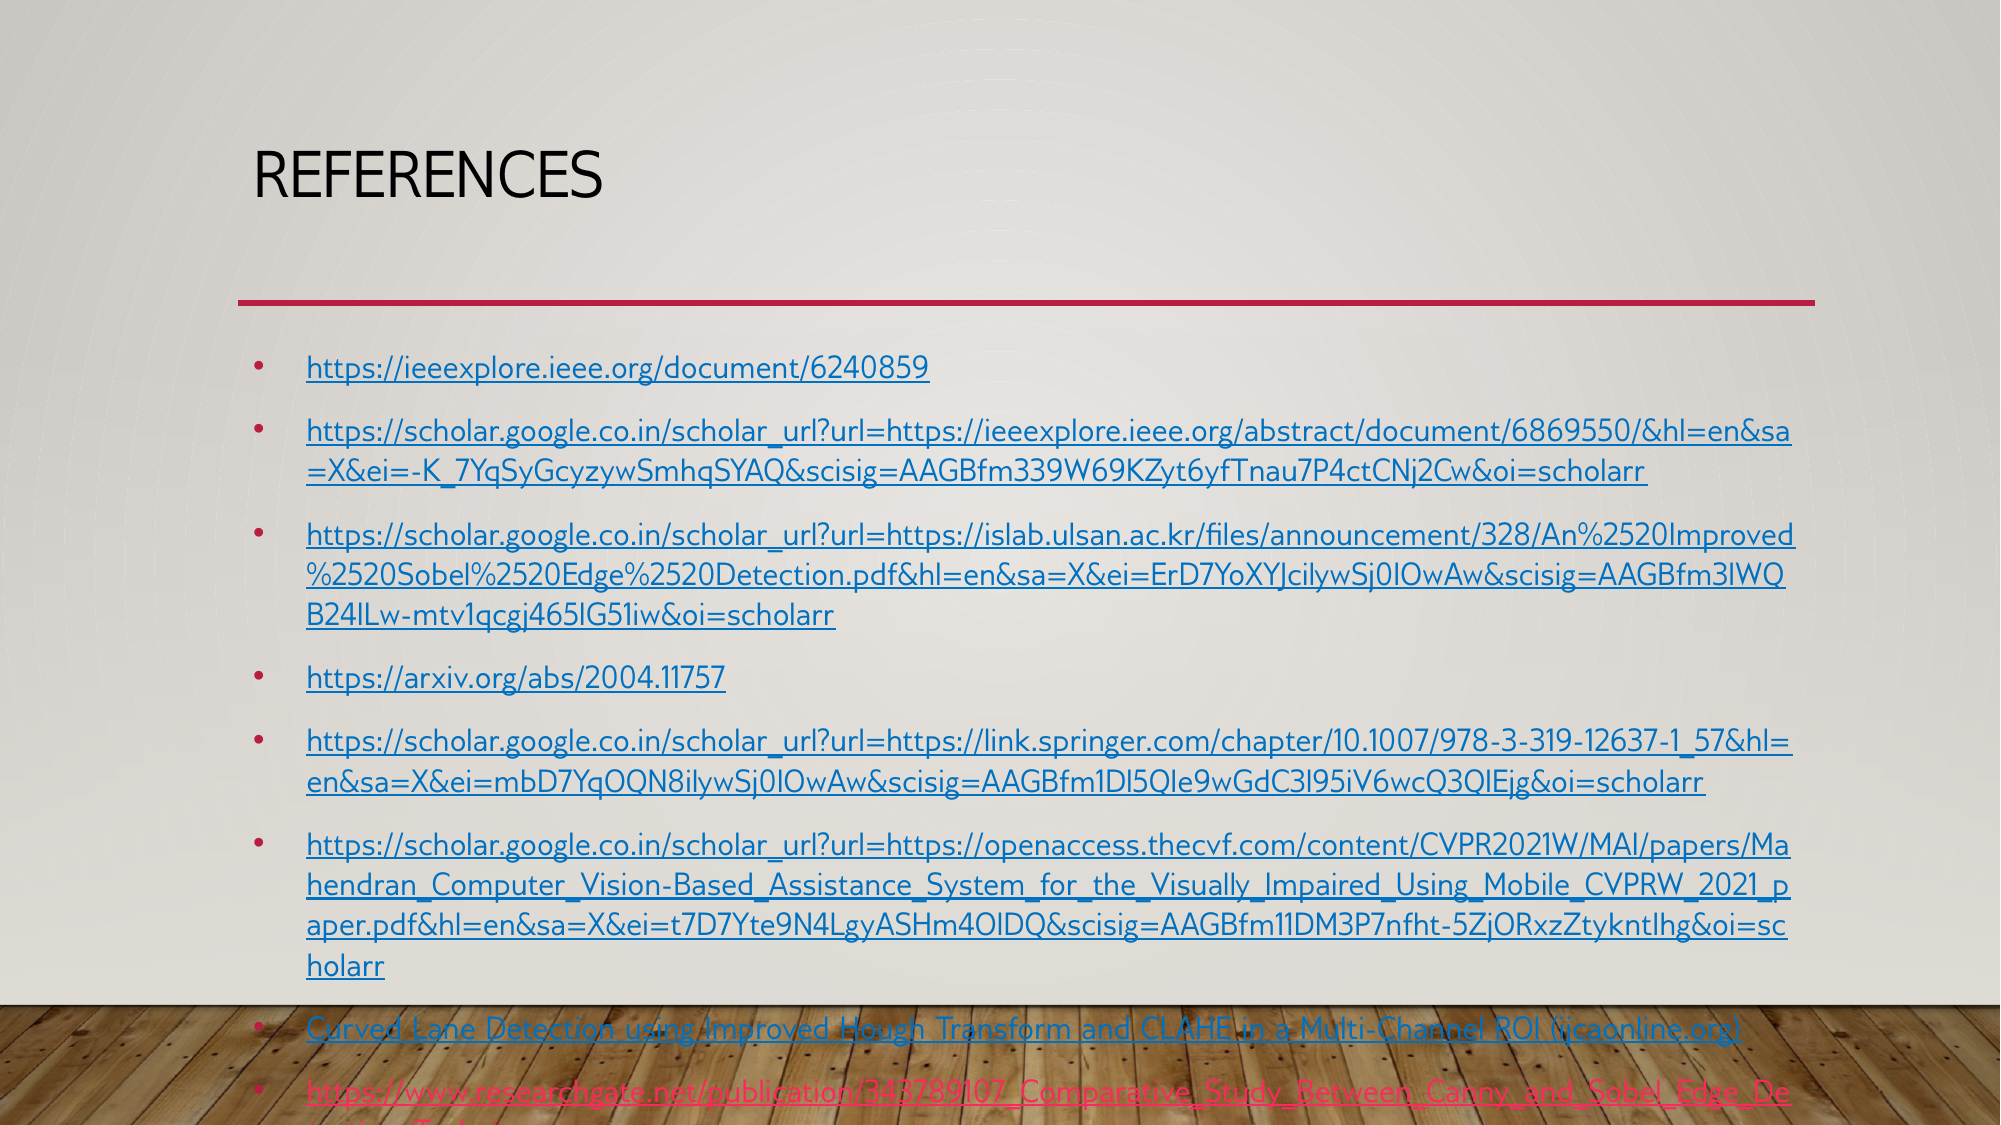

# references
https://ieeexplore.ieee.org/document/6240859
https://scholar.google.co.in/scholar_url?url=https://ieeexplore.ieee.org/abstract/document/6869550/&hl=en&sa=X&ei=-K_7YqSyGcyzywSmhqSYAQ&scisig=AAGBfm339W69KZyt6yfTnau7P4ctCNj2Cw&oi=scholarr
https://scholar.google.co.in/scholar_url?url=https://islab.ulsan.ac.kr/files/announcement/328/An%2520Improved%2520Sobel%2520Edge%2520Detection.pdf&hl=en&sa=X&ei=ErD7YoXYJcilywSj0IOwAw&scisig=AAGBfm3lWQB24ILw-mtv1qcgj465IG51iw&oi=scholarr
https://arxiv.org/abs/2004.11757
https://scholar.google.co.in/scholar_url?url=https://link.springer.com/chapter/10.1007/978-3-319-12637-1_57&hl=en&sa=X&ei=mbD7YqOQN8ilywSj0IOwAw&scisig=AAGBfm1Dl5QIe9wGdC3l95iV6wcQ3QIEjg&oi=scholarr
https://scholar.google.co.in/scholar_url?url=https://openaccess.thecvf.com/content/CVPR2021W/MAI/papers/Mahendran_Computer_Vision-Based_Assistance_System_for_the_Visually_Impaired_Using_Mobile_CVPRW_2021_paper.pdf&hl=en&sa=X&ei=t7D7Yte9N4LgyASHm4OIDQ&scisig=AAGBfm11DM3P7nfht-5ZjORxzZtykntIhg&oi=scholarr
Curved Lane Detection using Improved Hough Transform and CLAHE in a Multi-Channel ROI (ijcaonline.org)
https://www.researchgate.net/publication/343789107_Comparative_Study_Between_Canny_and_Sobel_Edge_Detection_Techniques
https://learnopencv.com/hough-transform-with-opencv-c-python/
https://www.researchgate.net/publication/329800714_Performance_Analysis_of_Canny_and_Sobel_Edge_Detection_Algorithms_in_Image_Mining